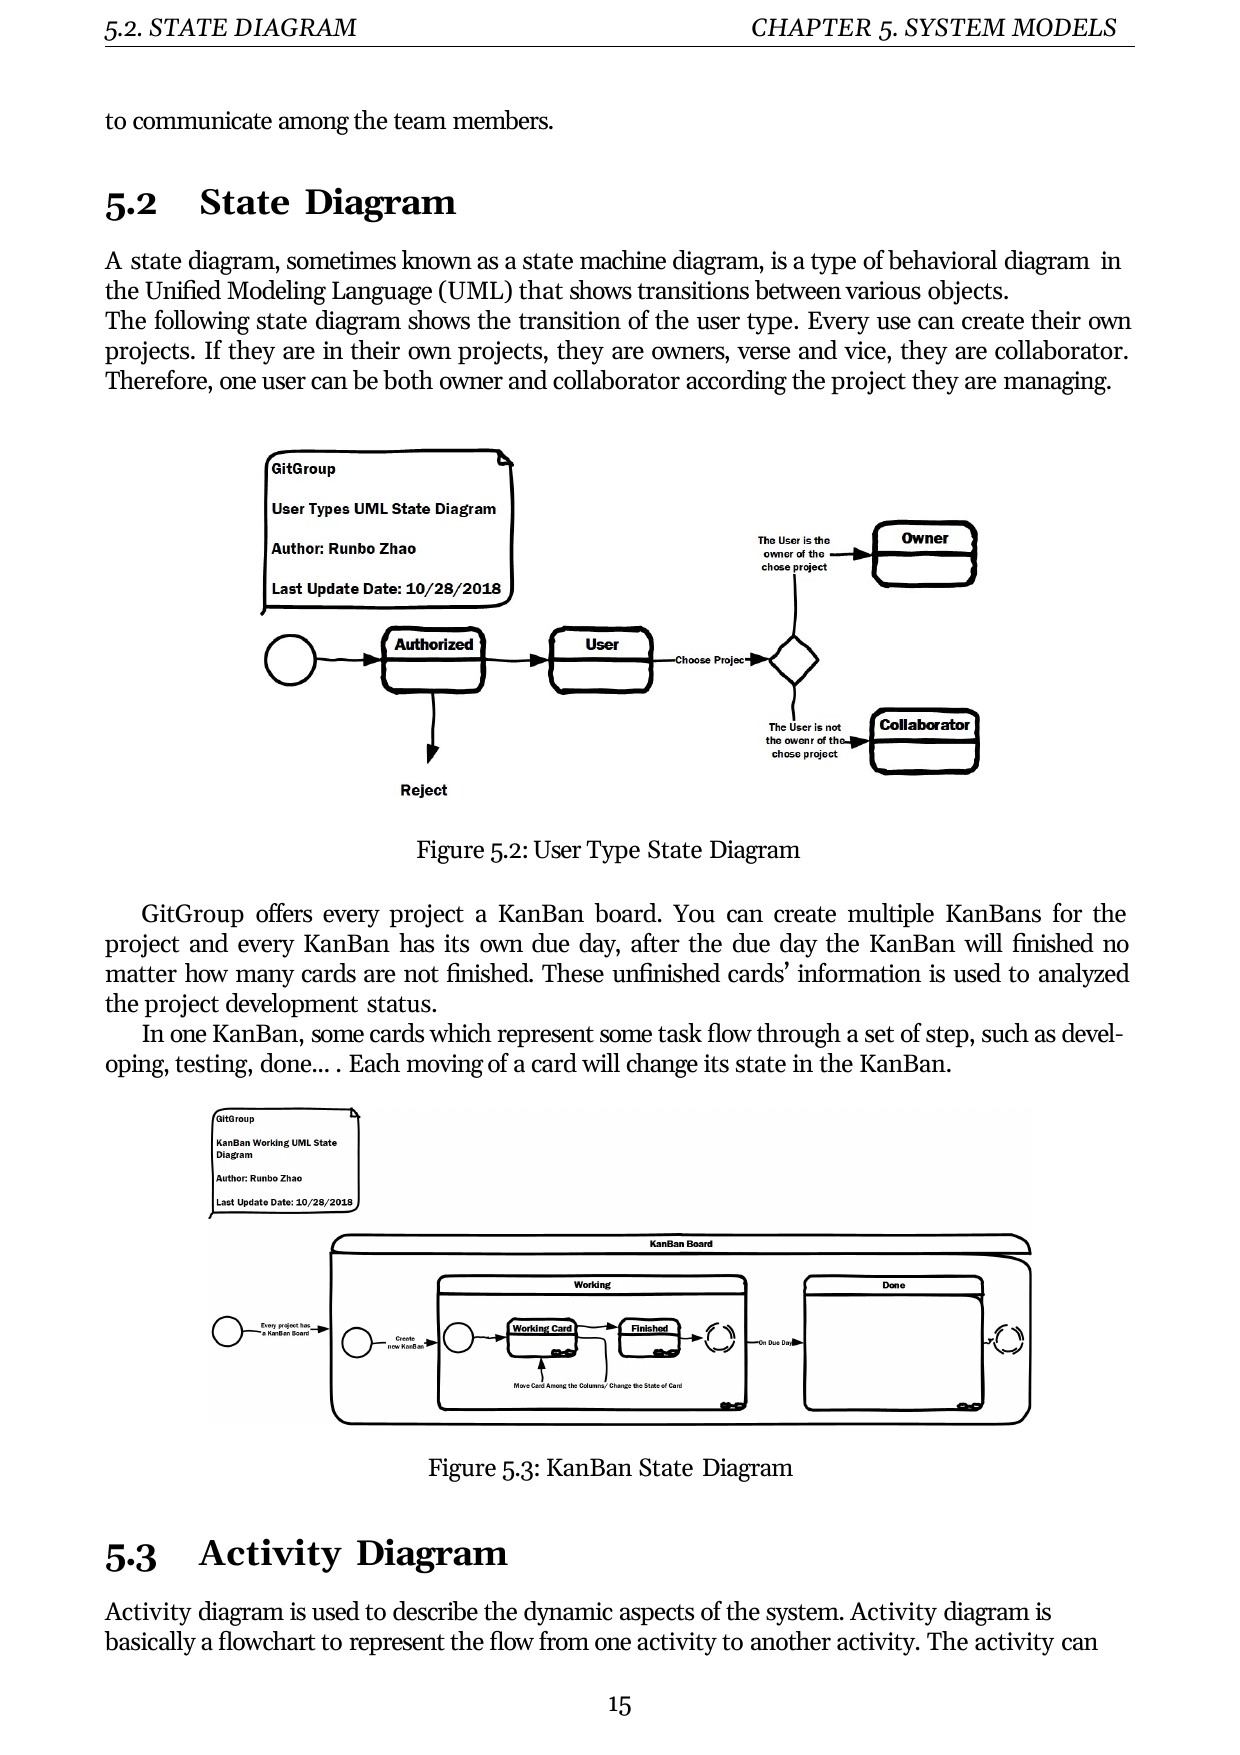

5.2. STATE DIAGRAM
CHAPTER 5. SYSTEM MODELS

to communicate among the team members.

5.2	State Diagram
A state diagram, sometimes known as a state machine diagram, is a type of behavioral diagram  in the Unified Modeling Language (UML) that shows transitions between various objects.
The following state diagram shows the transition of the user type. Every use can create their own  projects. If they are in their own projects, they are owners, verse and vice, they are collaborator.  Therefore, one user can be both owner and collaborator according the project they are managing.

Figure 5.2: User Type State Diagram

GitGroup offers every project a KanBan board. You can create multiple KanBans for the  project and every KanBan has its own due day, after the due day the KanBan will finished no  matter how many cards are not finished. These unfinished cards’ information is used to analyzed  the project development status.
In one KanBan, some cards which represent some task flow through a set of step, such as devel-  oping, testing, done... . Each moving of a card will change its state in the KanBan.

Figure 5.3: KanBan State Diagram

5.3	Activity Diagram
Activity diagram is used to describe the dynamic aspects of the system. Activity diagram is  basically a flowchart to represent the flow from one activity to another activity. The activity can
15